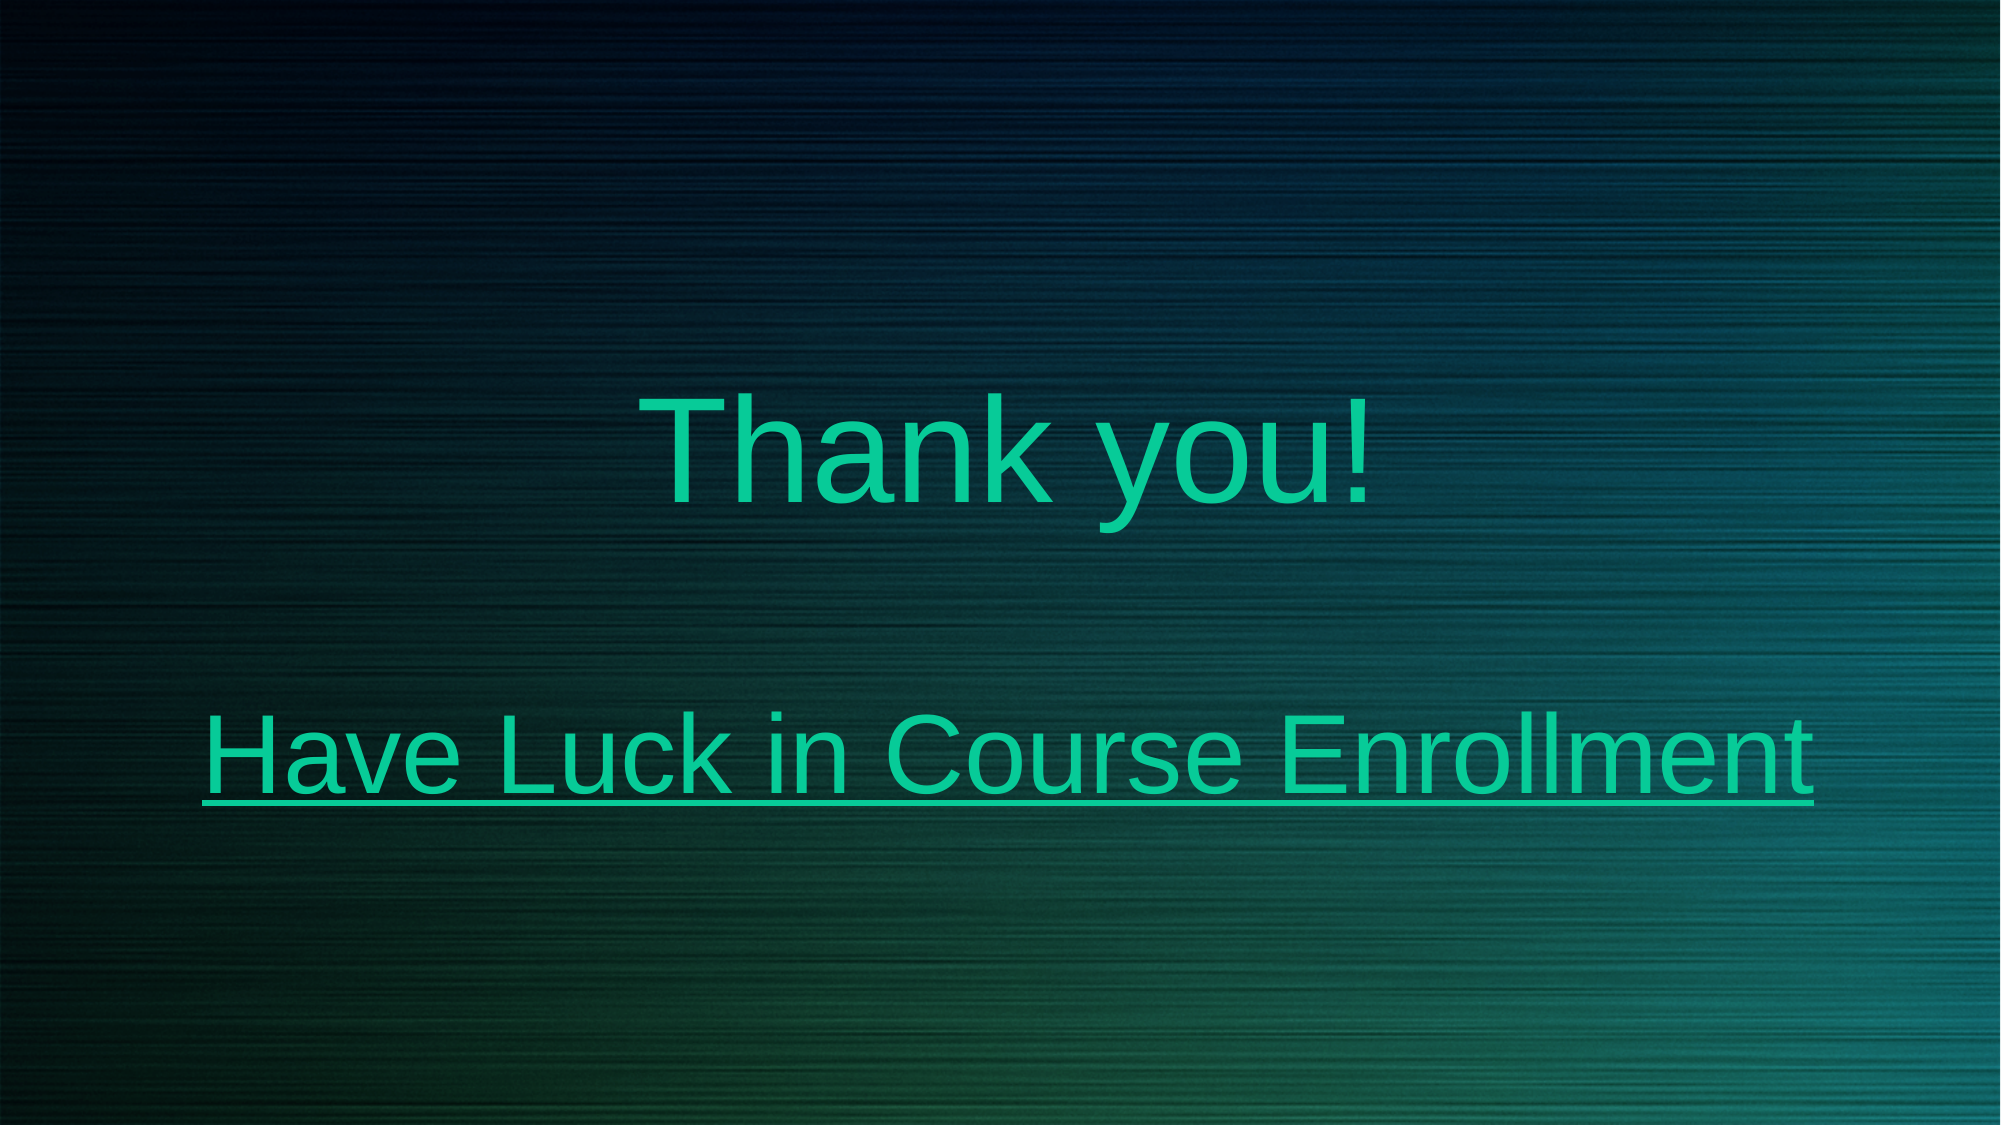

# Thank you! Have Luck in Course Enrollment